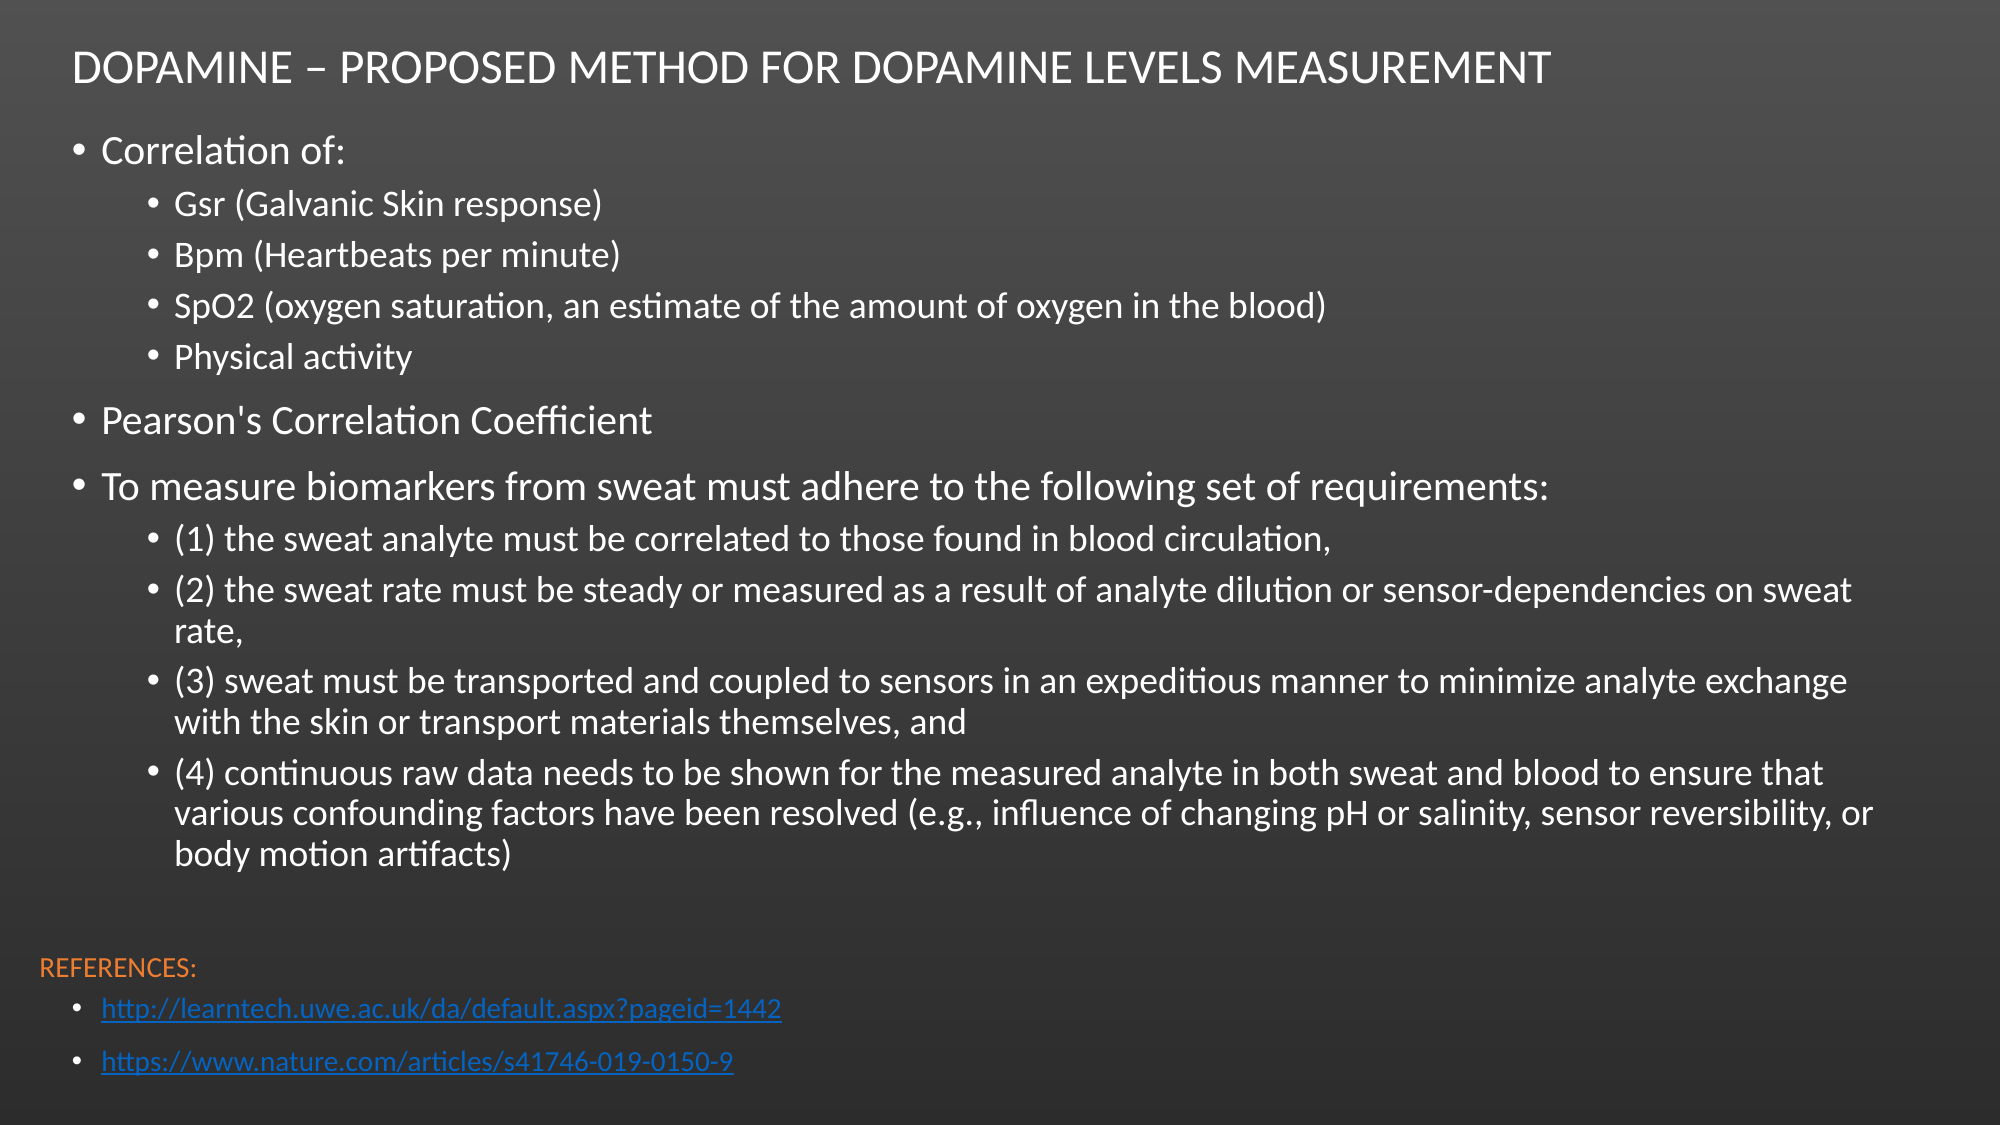

# Dopamine – Proposed method for dopamine levels measurement
Correlation of:
Gsr (Galvanic Skin response)
Bpm (Heartbeats per minute)
SpO2 (oxygen saturation, an estimate of the amount of oxygen in the blood)
Physical activity
Pearson's Correlation Coefficient
To measure biomarkers from sweat must adhere to the following set of requirements:
(1) the sweat analyte must be correlated to those found in blood circulation,
(2) the sweat rate must be steady or measured as a result of analyte dilution or sensor-dependencies on sweat rate,
(3) sweat must be transported and coupled to sensors in an expeditious manner to minimize analyte exchange with the skin or transport materials themselves, and
(4) continuous raw data needs to be shown for the measured analyte in both sweat and blood to ensure that various confounding factors have been resolved (e.g., influence of changing pH or salinity, sensor reversibility, or body motion artifacts)
http://learntech.uwe.ac.uk/da/default.aspx?pageid=1442
https://www.nature.com/articles/s41746-019-0150-9